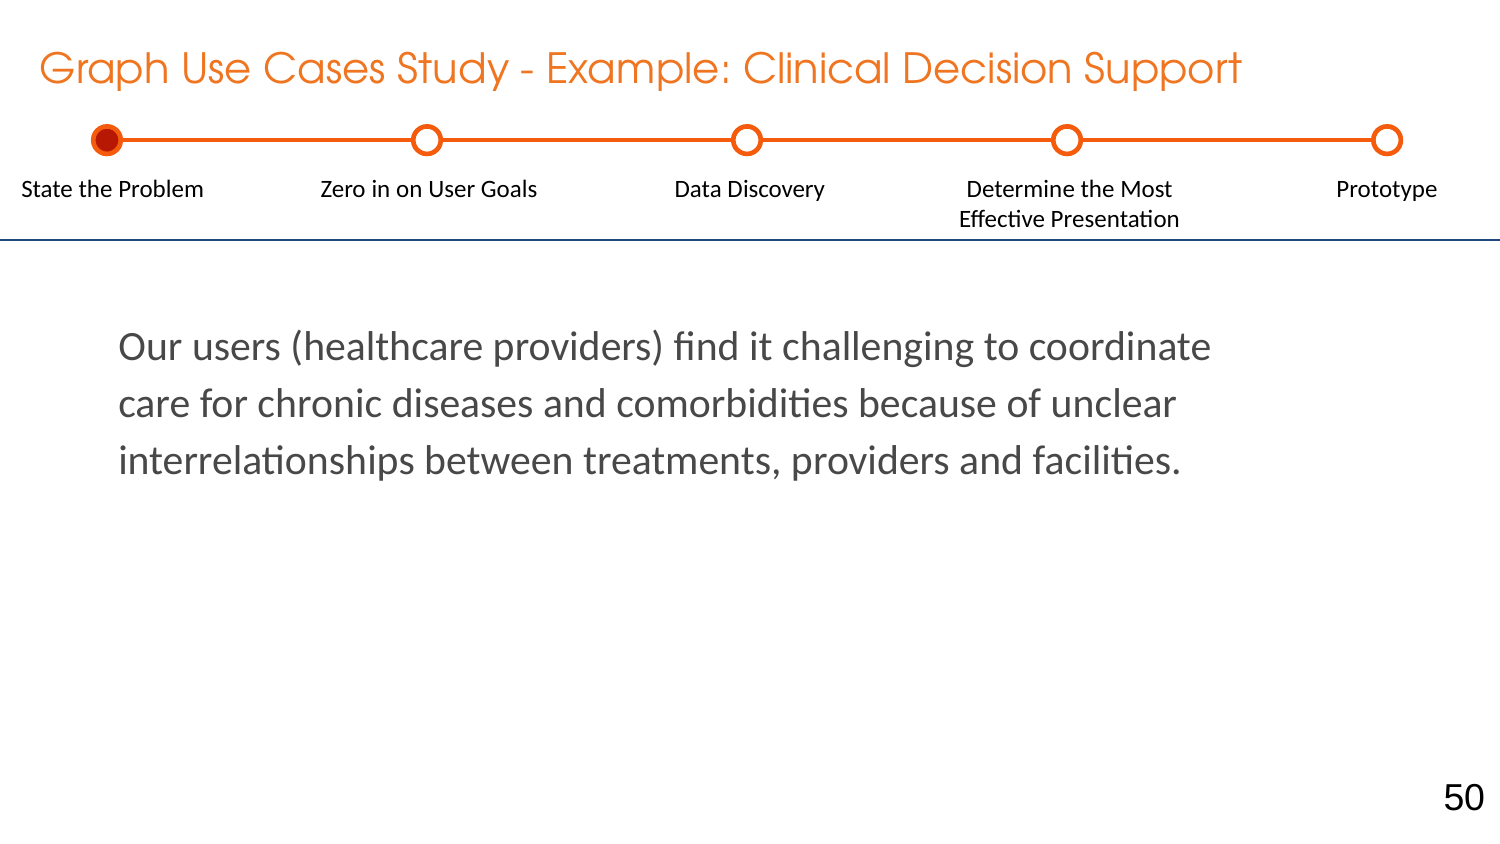

# Graph Use Cases Study - Example: Clinical Decision Support

State the Problem
Zero in on User Goals
Data Discovery
Determine the Most Effective Presentation
Prototype
Our users (healthcare providers) find it challenging to coordinate care for chronic diseases and comorbidities because of unclear interrelationships between treatments, providers and facilities.
50